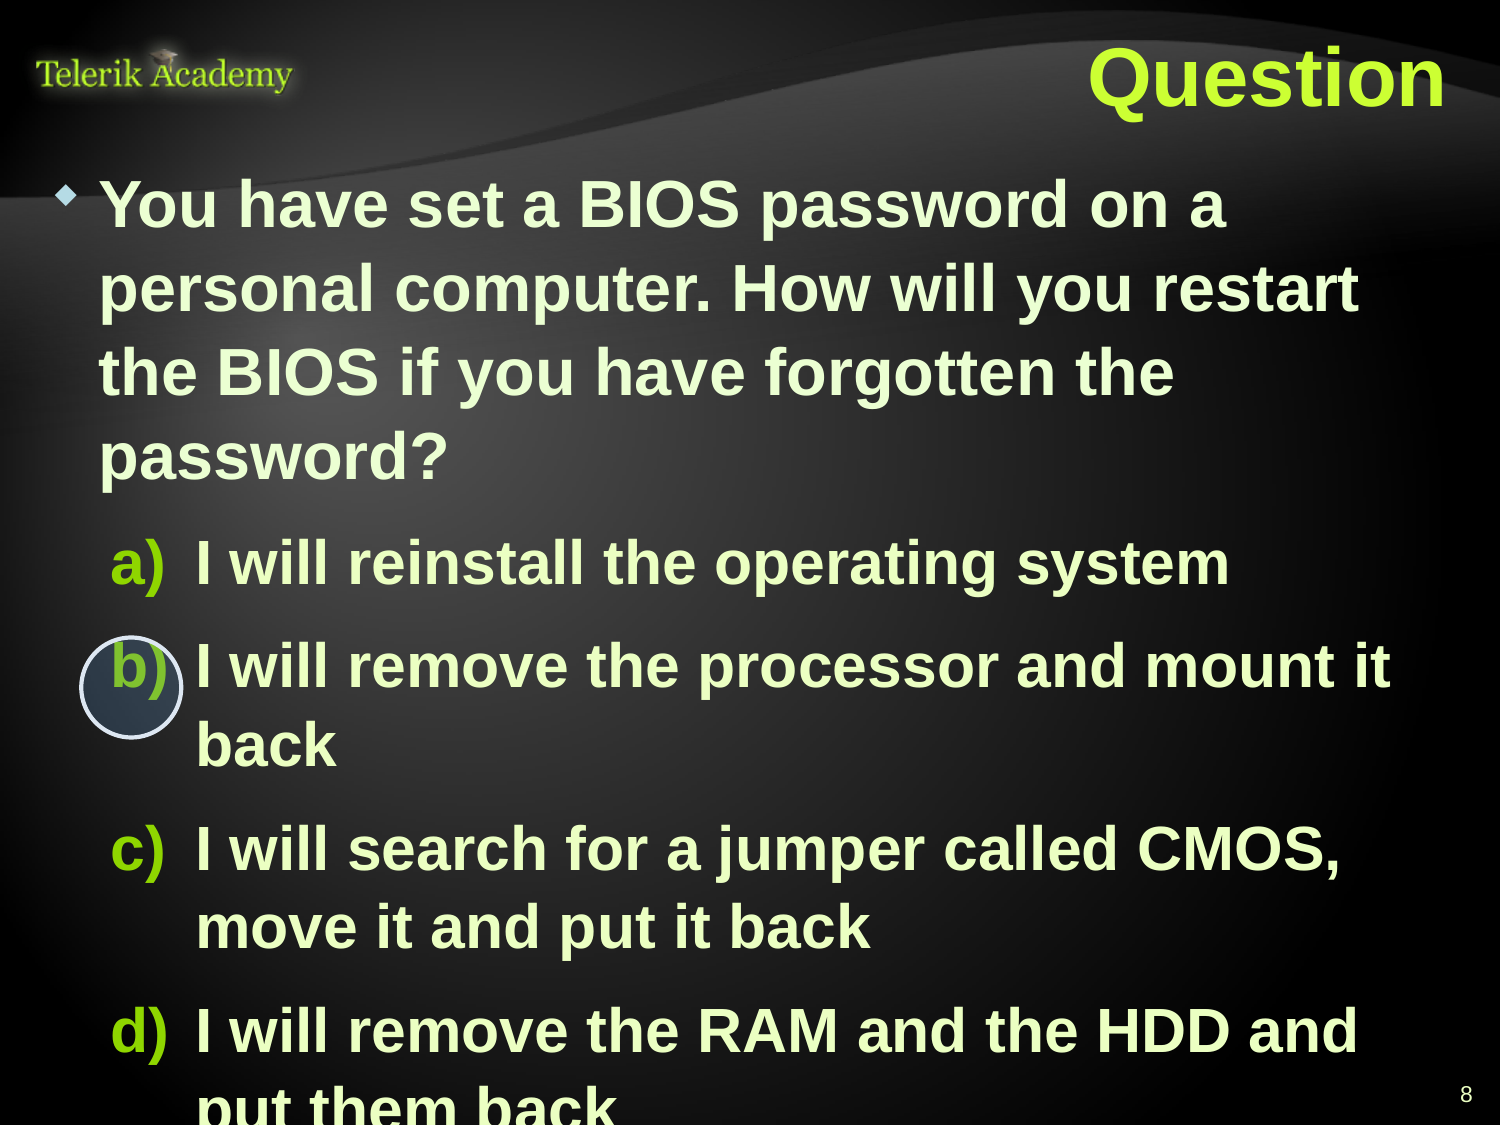

# Question
You have set a BIOS password on a personal computer. How will you restart the BIOS if you have forgotten the password?
I will reinstall the operating system
I will remove the processor and mount it back
I will search for a jumper called CMOS, move it and put it back
I will remove the RAM and the HDD and put them back

8